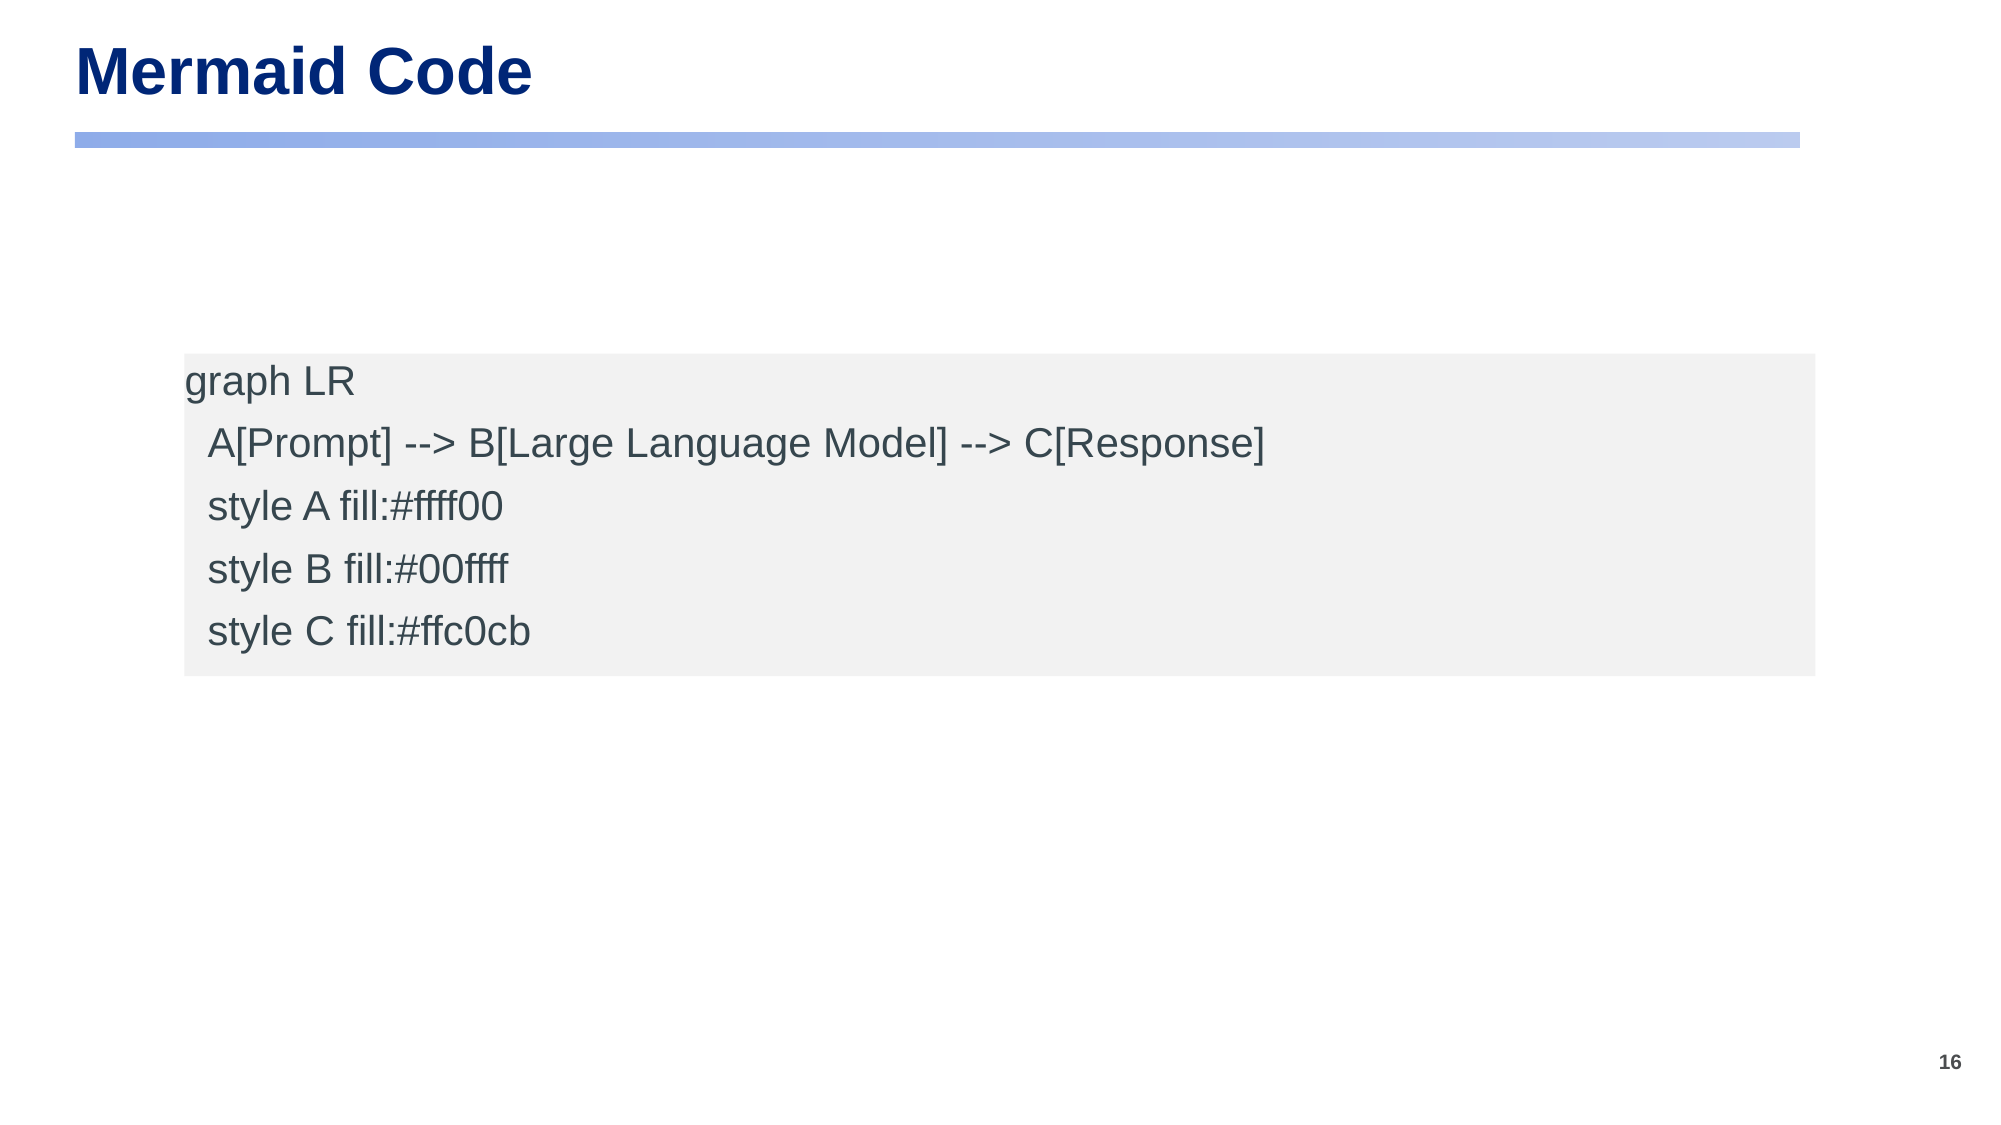

# Mermaid Code
graph LR
  A[Prompt] --> B[Large Language Model] --> C[Response]
  style A fill:#ffff00
  style B fill:#00ffff
  style C fill:#ffc0cb